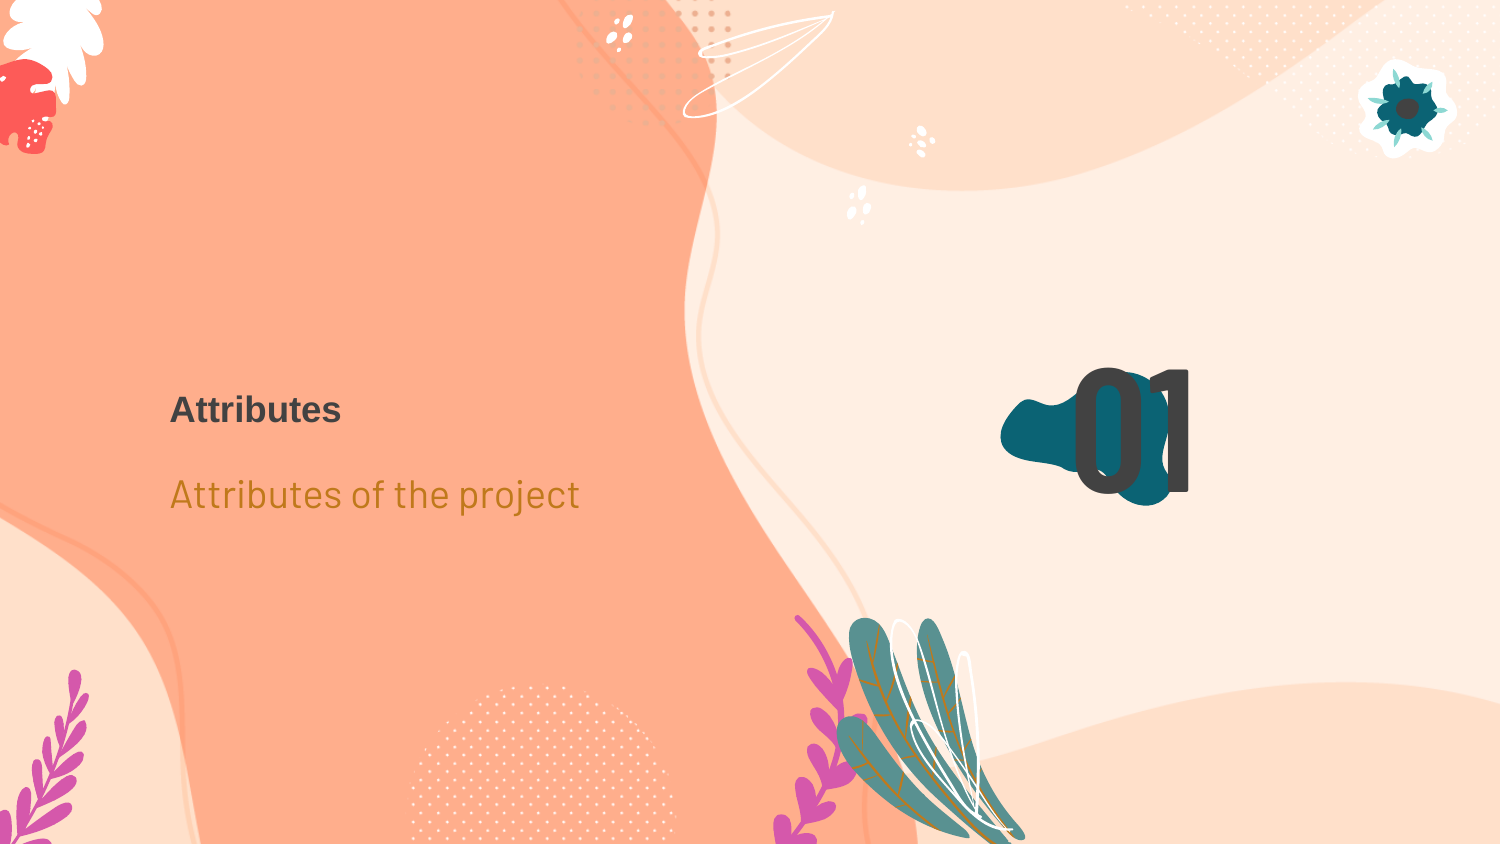

# 01
Attributes
Attributes of the project